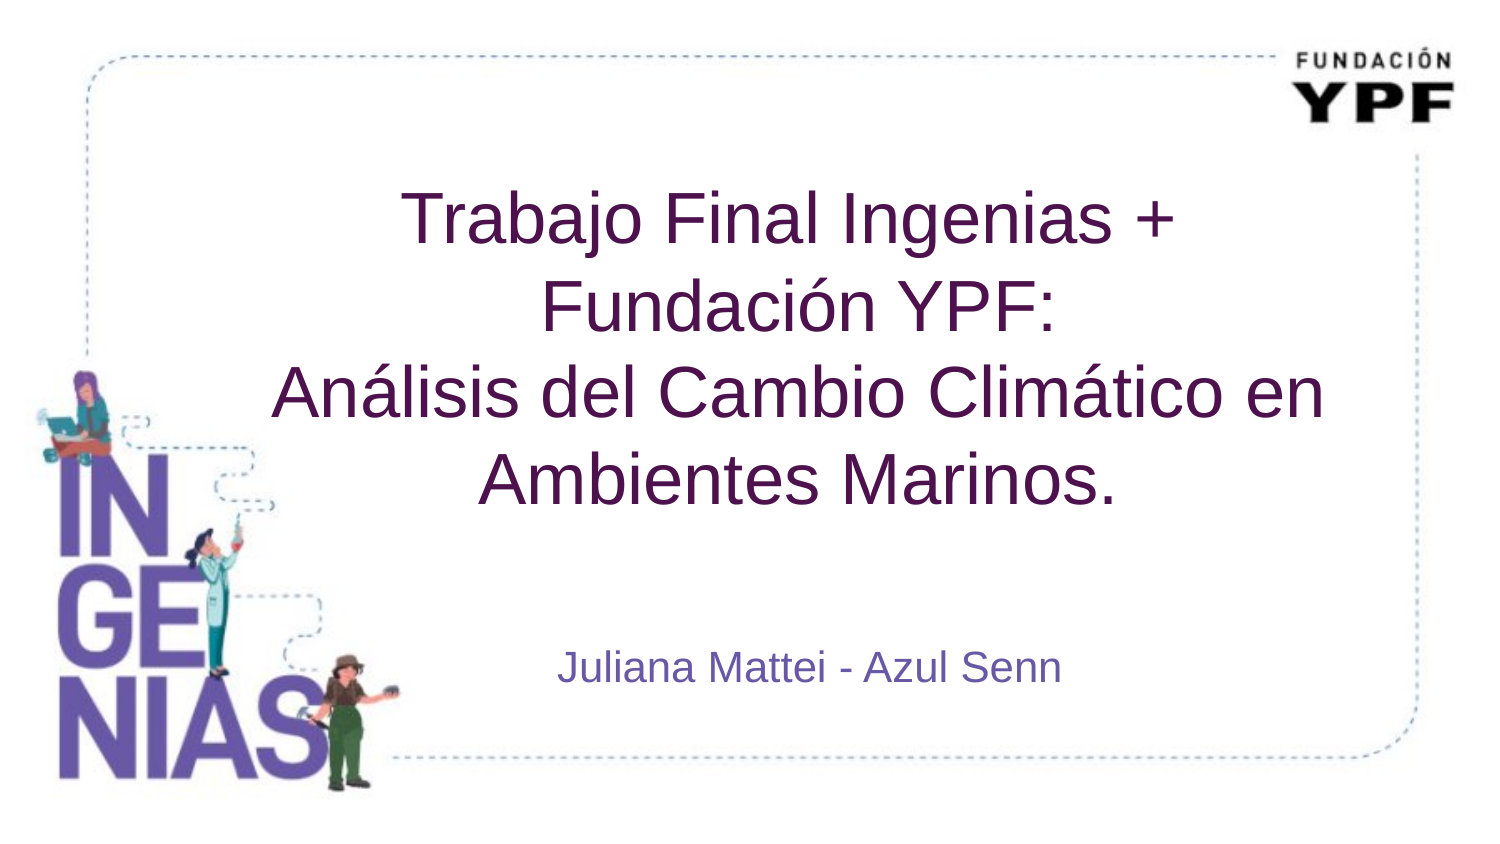

# Trabajo Final Ingenias +
Fundación YPF:
Análisis del Cambio Climático en Ambientes Marinos.
Juliana Mattei - Azul Senn